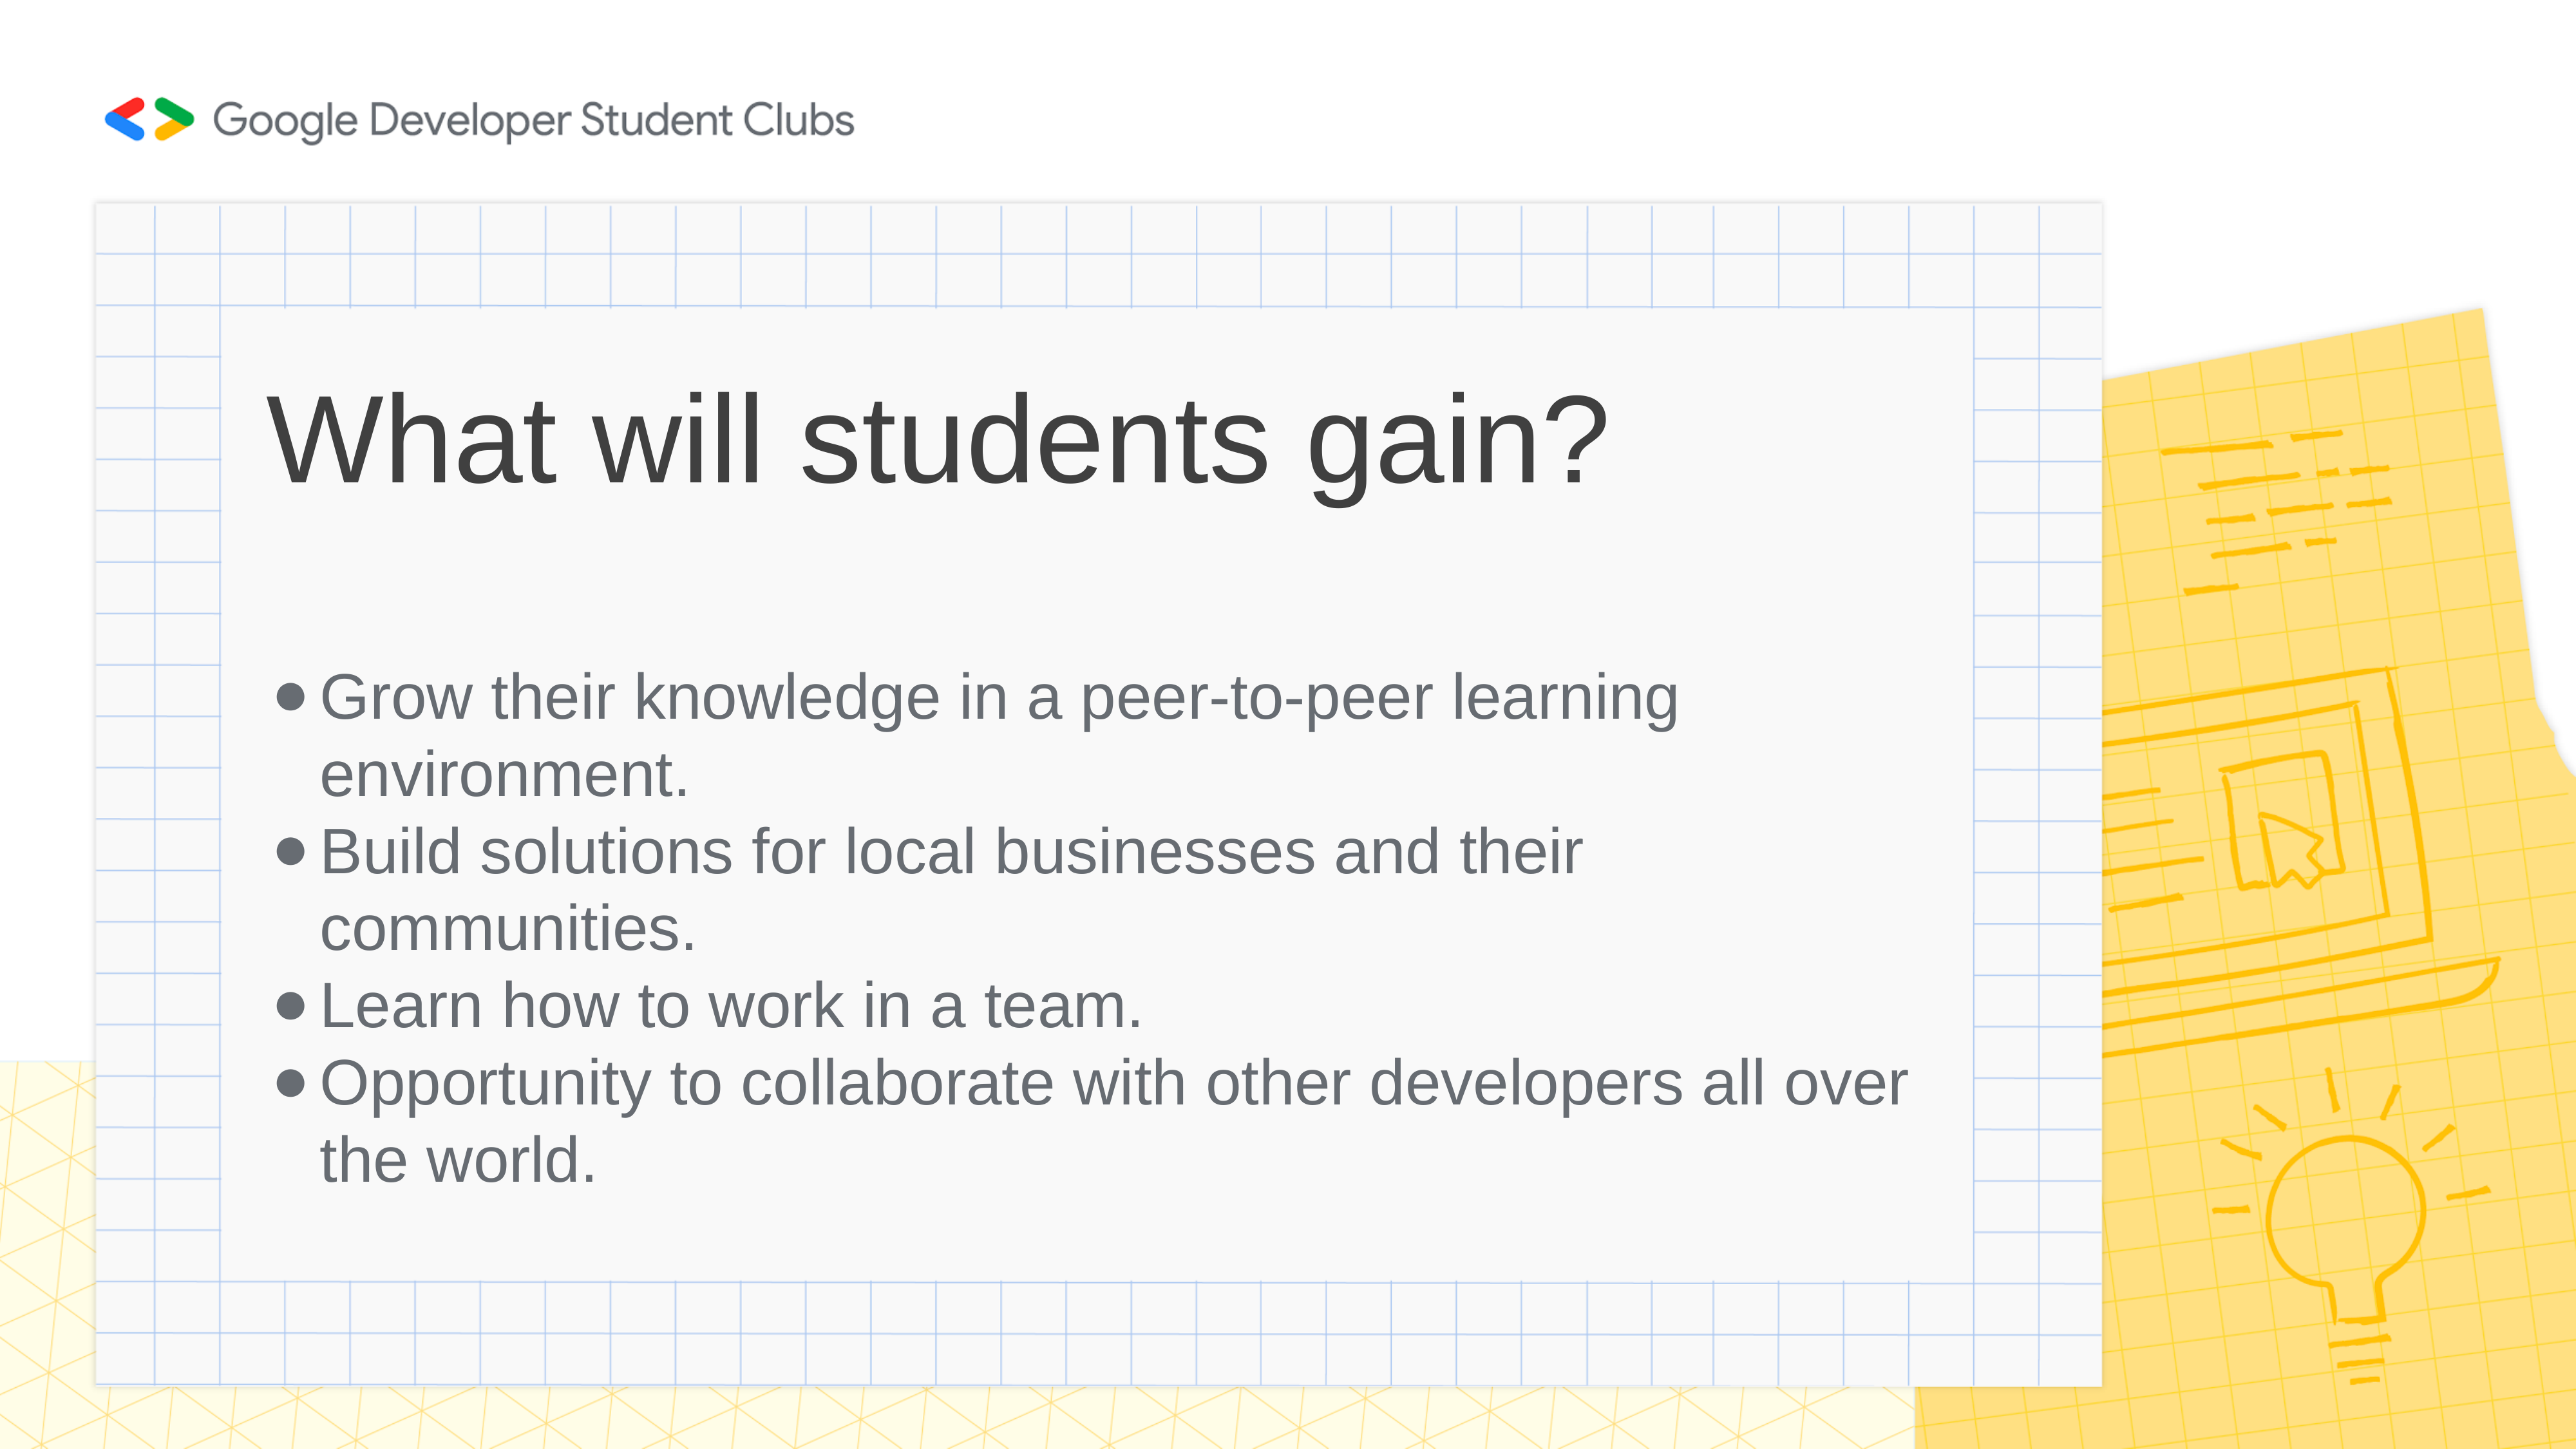

# What will students gain?
Grow their knowledge in a peer-to-peer learning environment.
Build solutions for local businesses and their communities.
Learn how to work in a team.
Opportunity to collaborate with other developers all over the world.